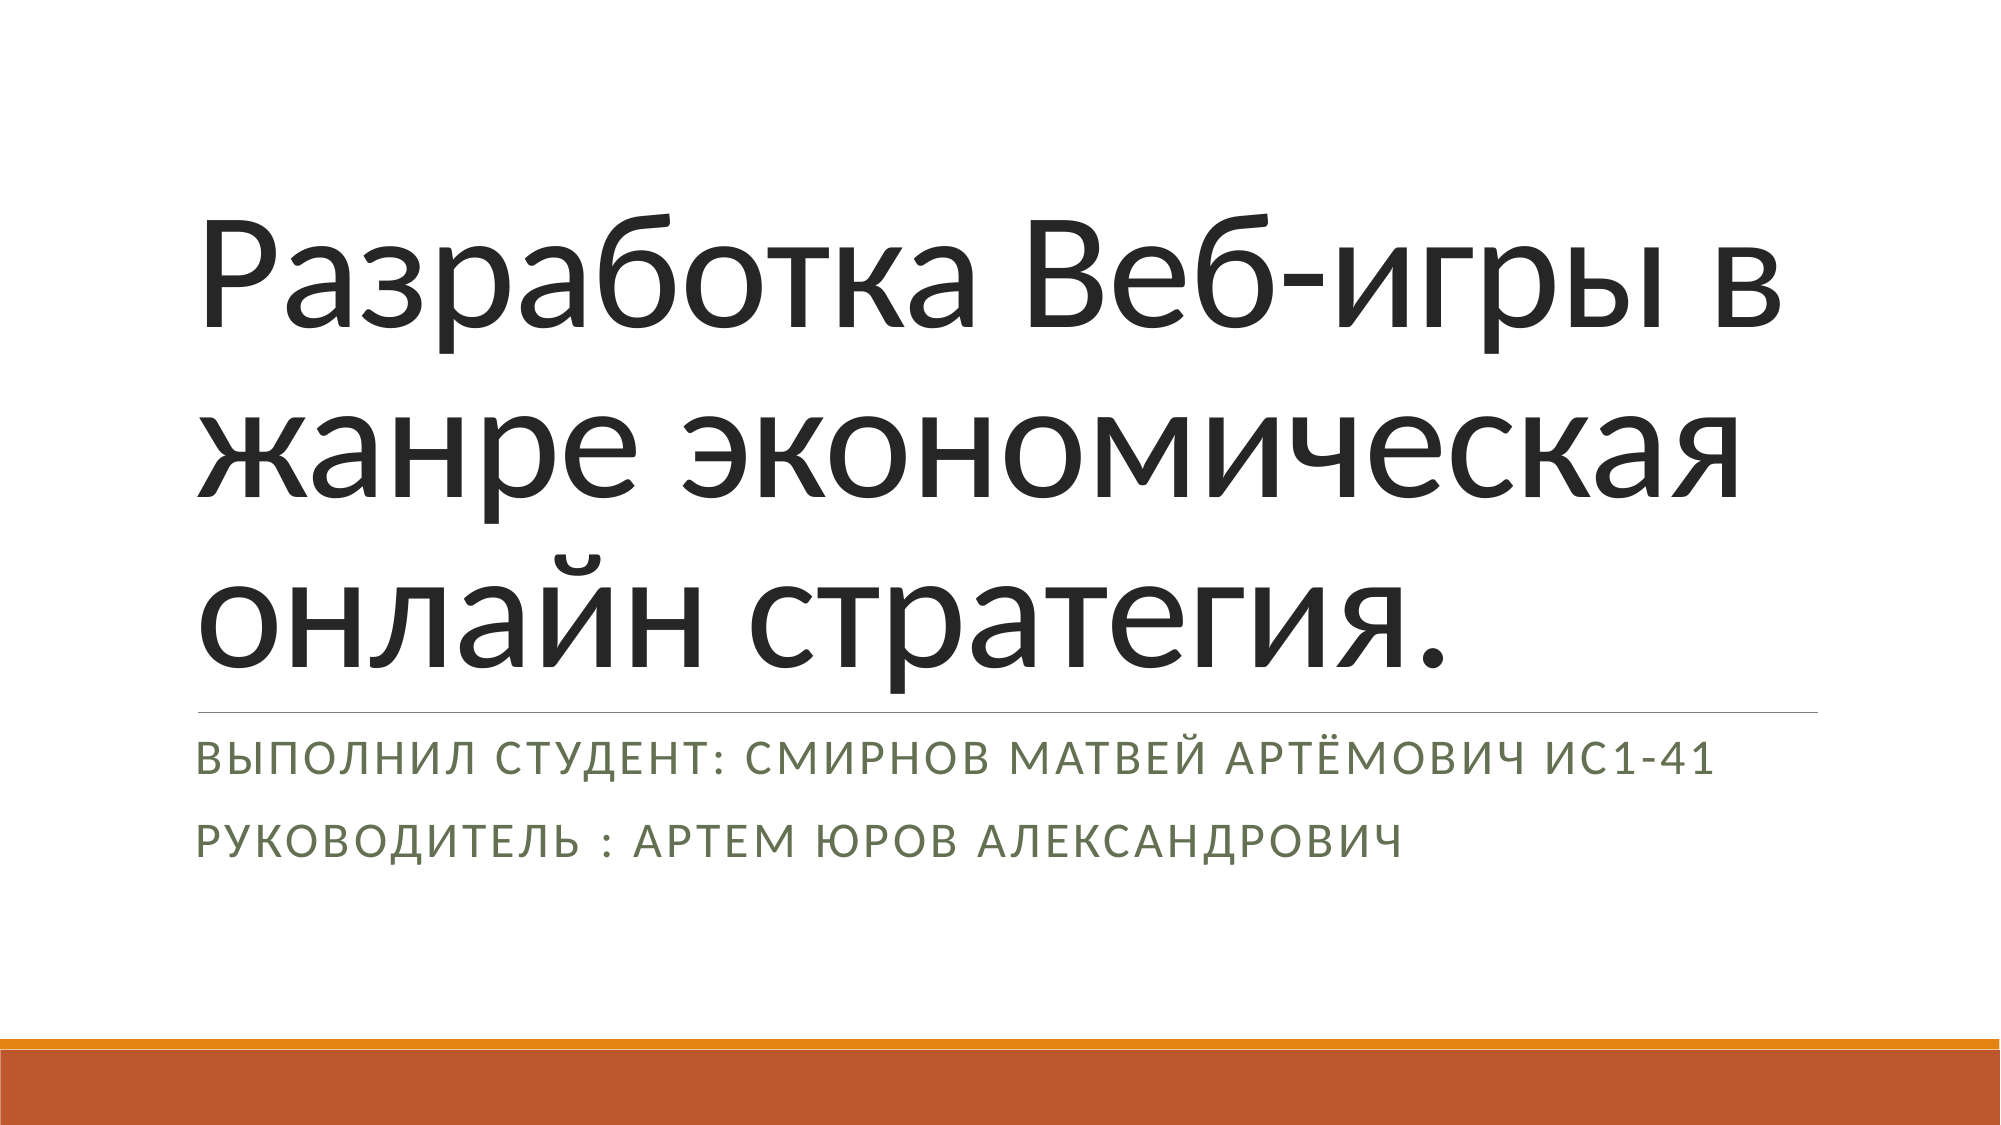

# Разработка Веб-игры в жанре экономическая онлайн стратегия.
Выполнил студент: Смирнов Матвей Артёмович ИС1-41
Руководитель : Артем Юров Александрович